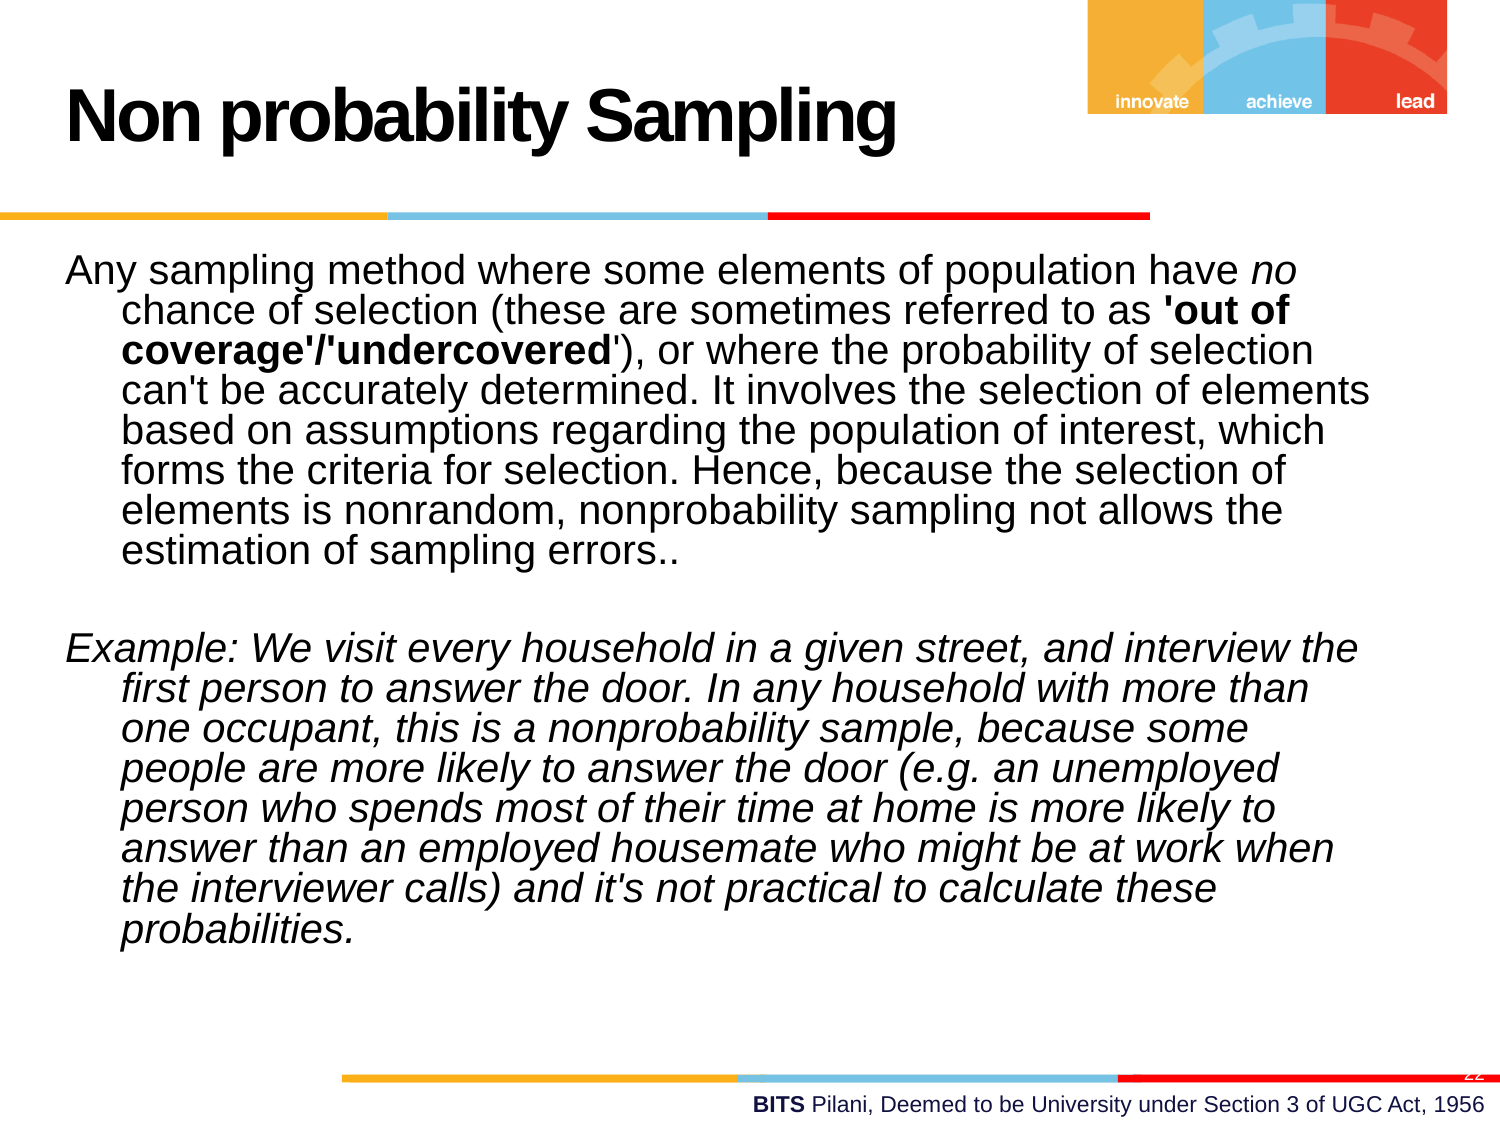

Non probability Sampling
Any sampling method where some elements of population have no chance of selection (these are sometimes referred to as 'out of coverage'/'undercovered'), or where the probability of selection can't be accurately determined. It involves the selection of elements based on assumptions regarding the population of interest, which forms the criteria for selection. Hence, because the selection of elements is nonrandom, nonprobability sampling not allows the estimation of sampling errors..

Example: We visit every household in a given street, and interview the first person to answer the door. In any household with more than one occupant, this is a nonprobability sample, because some people are more likely to answer the door (e.g. an unemployed person who spends most of their time at home is more likely to answer than an employed housemate who might be at work when the interviewer calls) and it's not practical to calculate these probabilities.
22